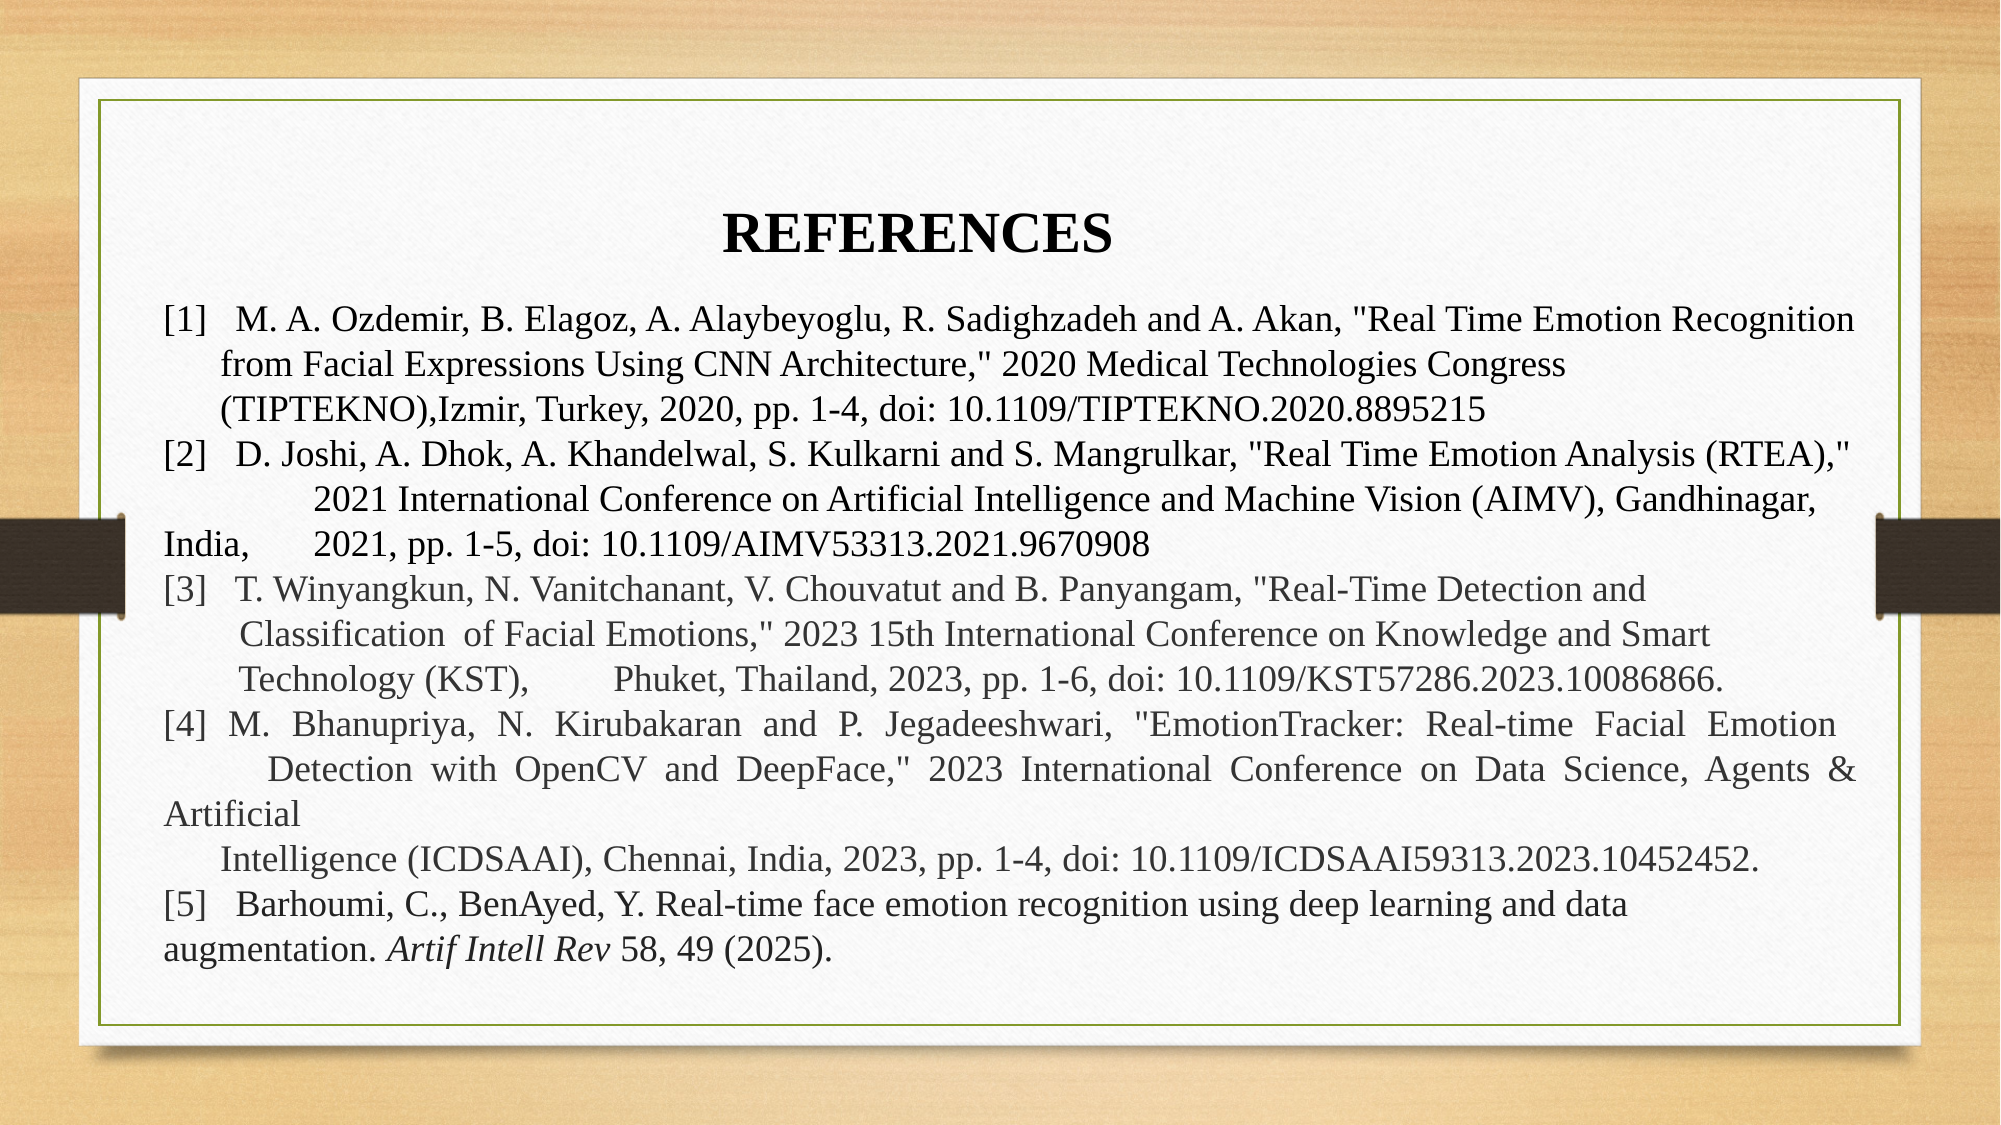

REFERENCES
[1]   M. A. Ozdemir, B. Elagoz, A. Alaybeyoglu, R. Sadighzadeh and A. Akan, "Real Time Emotion Recognition
      from Facial Expressions Using CNN Architecture," 2020 Medical Technologies Congress
      (TIPTEKNO),Izmir, Turkey, 2020, pp. 1-4, doi: 10.1109/TIPTEKNO.2020.8895215
[2]   D. Joshi, A. Dhok, A. Khandelwal, S. Kulkarni and S. Mangrulkar, "Real Time Emotion Analysis (RTEA)," 	2021 International Conference on Artificial Intelligence and Machine Vision (AIMV), Gandhinagar, India, 	2021, pp. 1-5, doi: 10.1109/AIMV53313.2021.9670908
[3]   T. Winyangkun, N. Vanitchanant, V. Chouvatut and B. Panyangam, "Real-Time Detection and
        Classification 	of Facial Emotions," 2023 15th International Conference on Knowledge and Smart
        Technology (KST), 	Phuket, Thailand, 2023, pp. 1-6, doi: 10.1109/KST57286.2023.10086866.
[4] M. Bhanupriya, N. Kirubakaran and P. Jegadeeshwari, "EmotionTracker: Real-time Facial Emotion
      Detection with OpenCV and DeepFace," 2023 International Conference on Data Science, Agents & Artificial
      Intelligence (ICDSAAI), Chennai, India, 2023, pp. 1-4, doi: 10.1109/ICDSAAI59313.2023.10452452.
[5]   Barhoumi, C., BenAyed, Y. Real-time face emotion recognition using deep learning and data 	augmentation. Artif Intell Rev 58, 49 (2025).